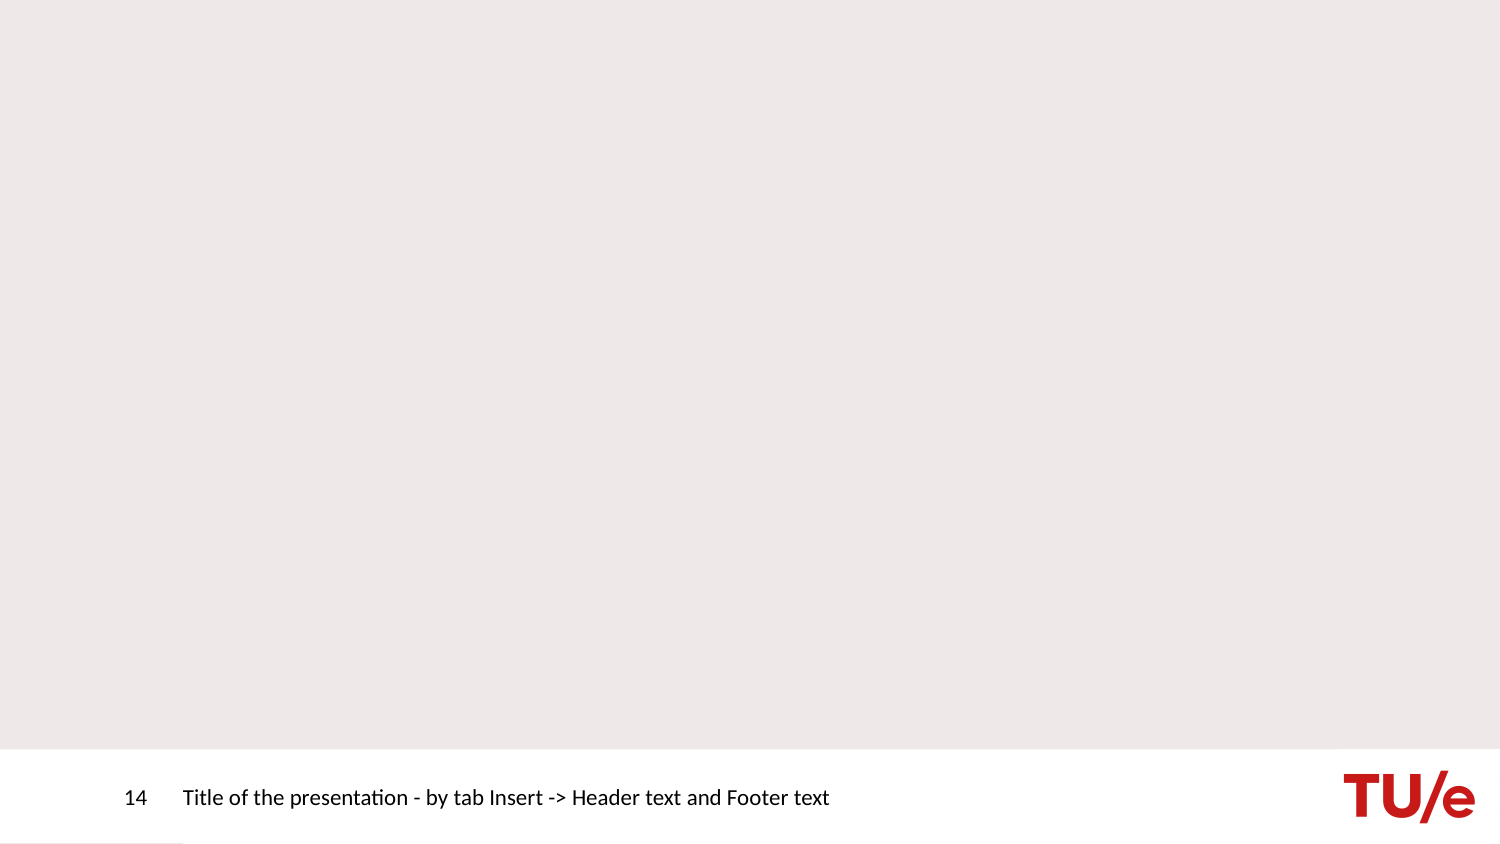

#

14
Title of the presentation - by tab Insert -> Header text and Footer text